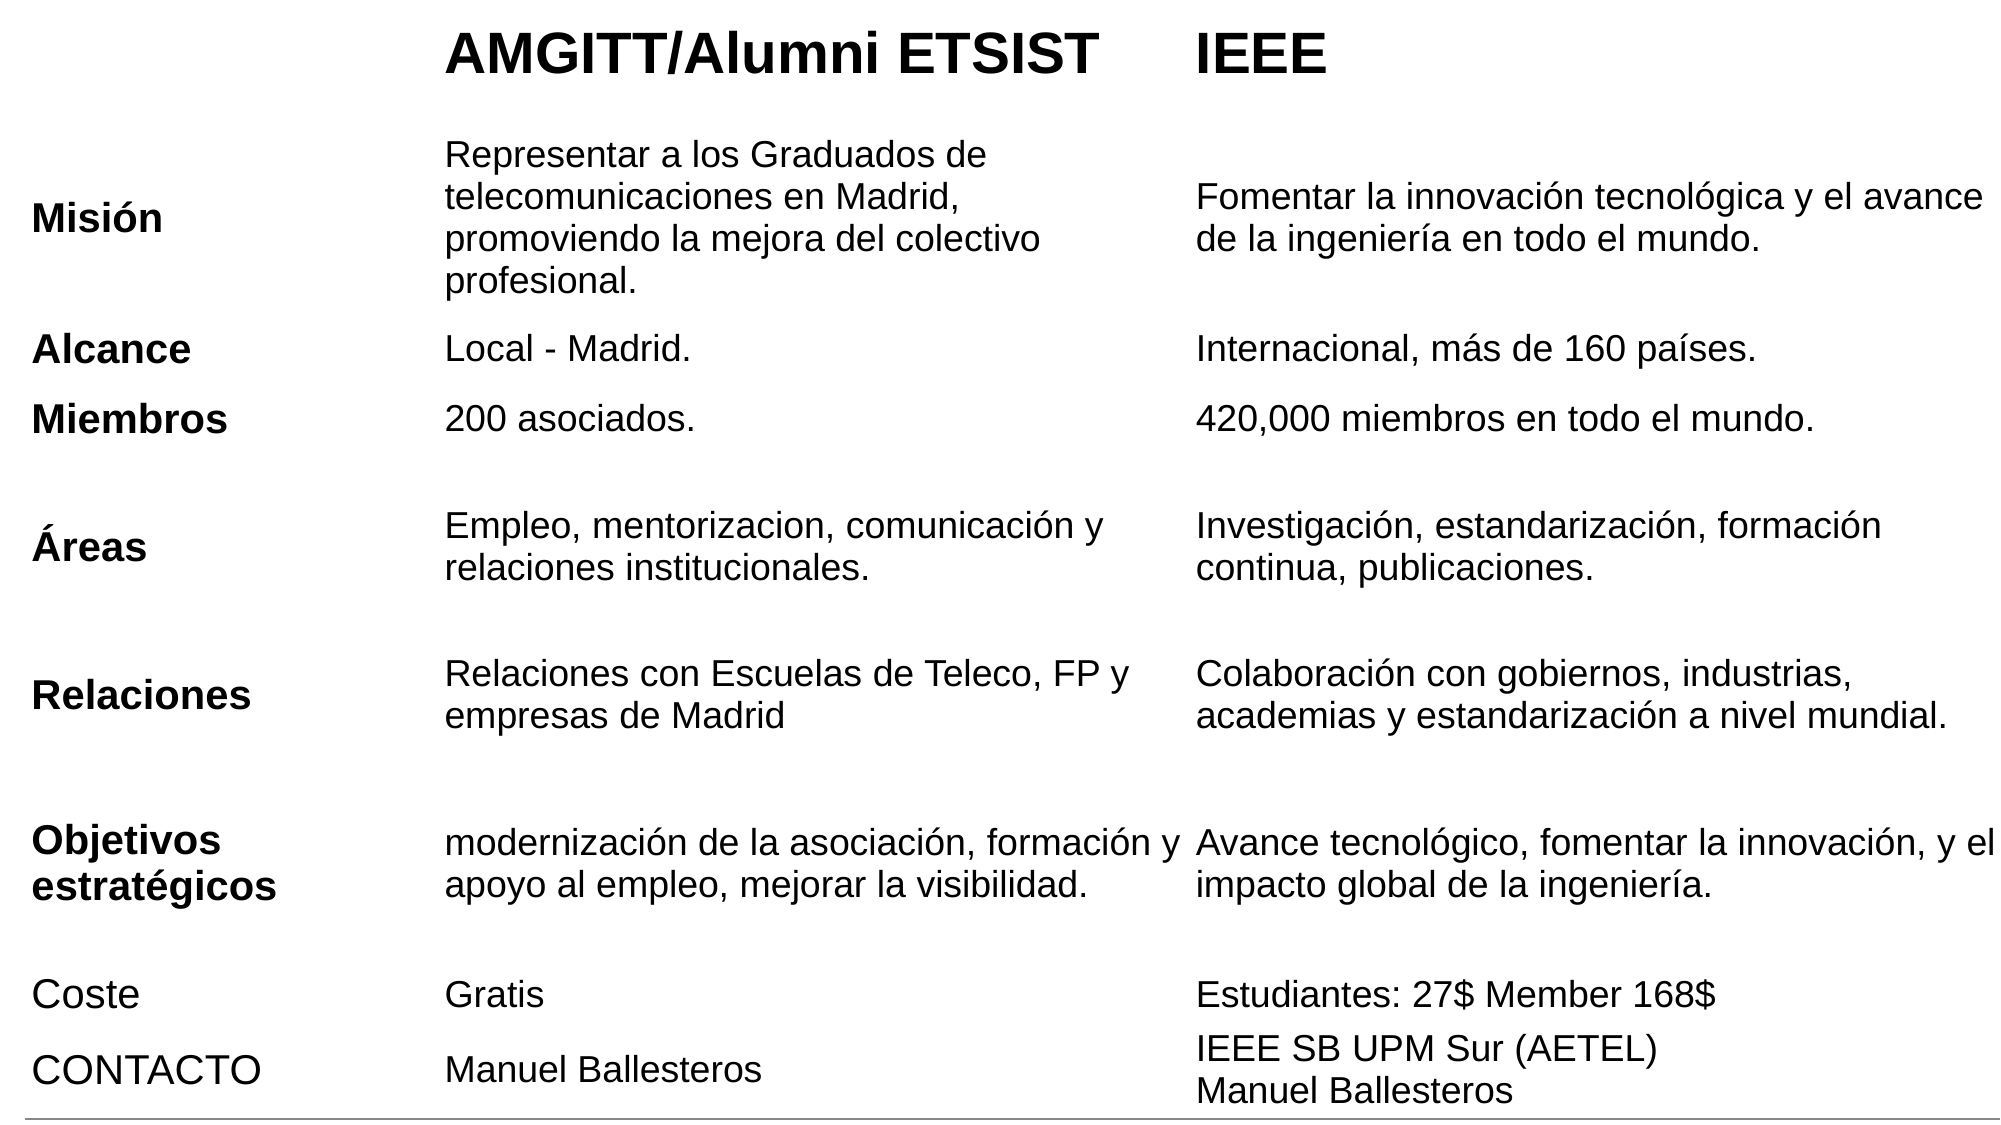

|  | AMGITT/Alumni ETSIST | IEEE |
| --- | --- | --- |
| Misión | Representar a los Graduados de telecomunicaciones en Madrid, promoviendo la mejora del colectivo profesional. | Fomentar la innovación tecnológica y el avance de la ingeniería en todo el mundo. |
| Alcance | Local - Madrid. | Internacional, más de 160 países. |
| Miembros | 200 asociados. | 420,000 miembros en todo el mundo. |
| Áreas | Empleo, mentorizacion, comunicación y relaciones institucionales. | Investigación, estandarización, formación continua, publicaciones. |
| Relaciones | Relaciones con Escuelas de Teleco, FP y empresas de Madrid | Colaboración con gobiernos, industrias, academias y estandarización a nivel mundial. |
| Objetivos estratégicos | modernización de la asociación, formación y apoyo al empleo, mejorar la visibilidad. | Avance tecnológico, fomentar la innovación, y el impacto global de la ingeniería. |
| Coste | Gratis | Estudiantes: 27$ Member 168$ |
| CONTACTO | Manuel Ballesteros | IEEE SB UPM Sur (AETEL) Manuel Ballesteros |